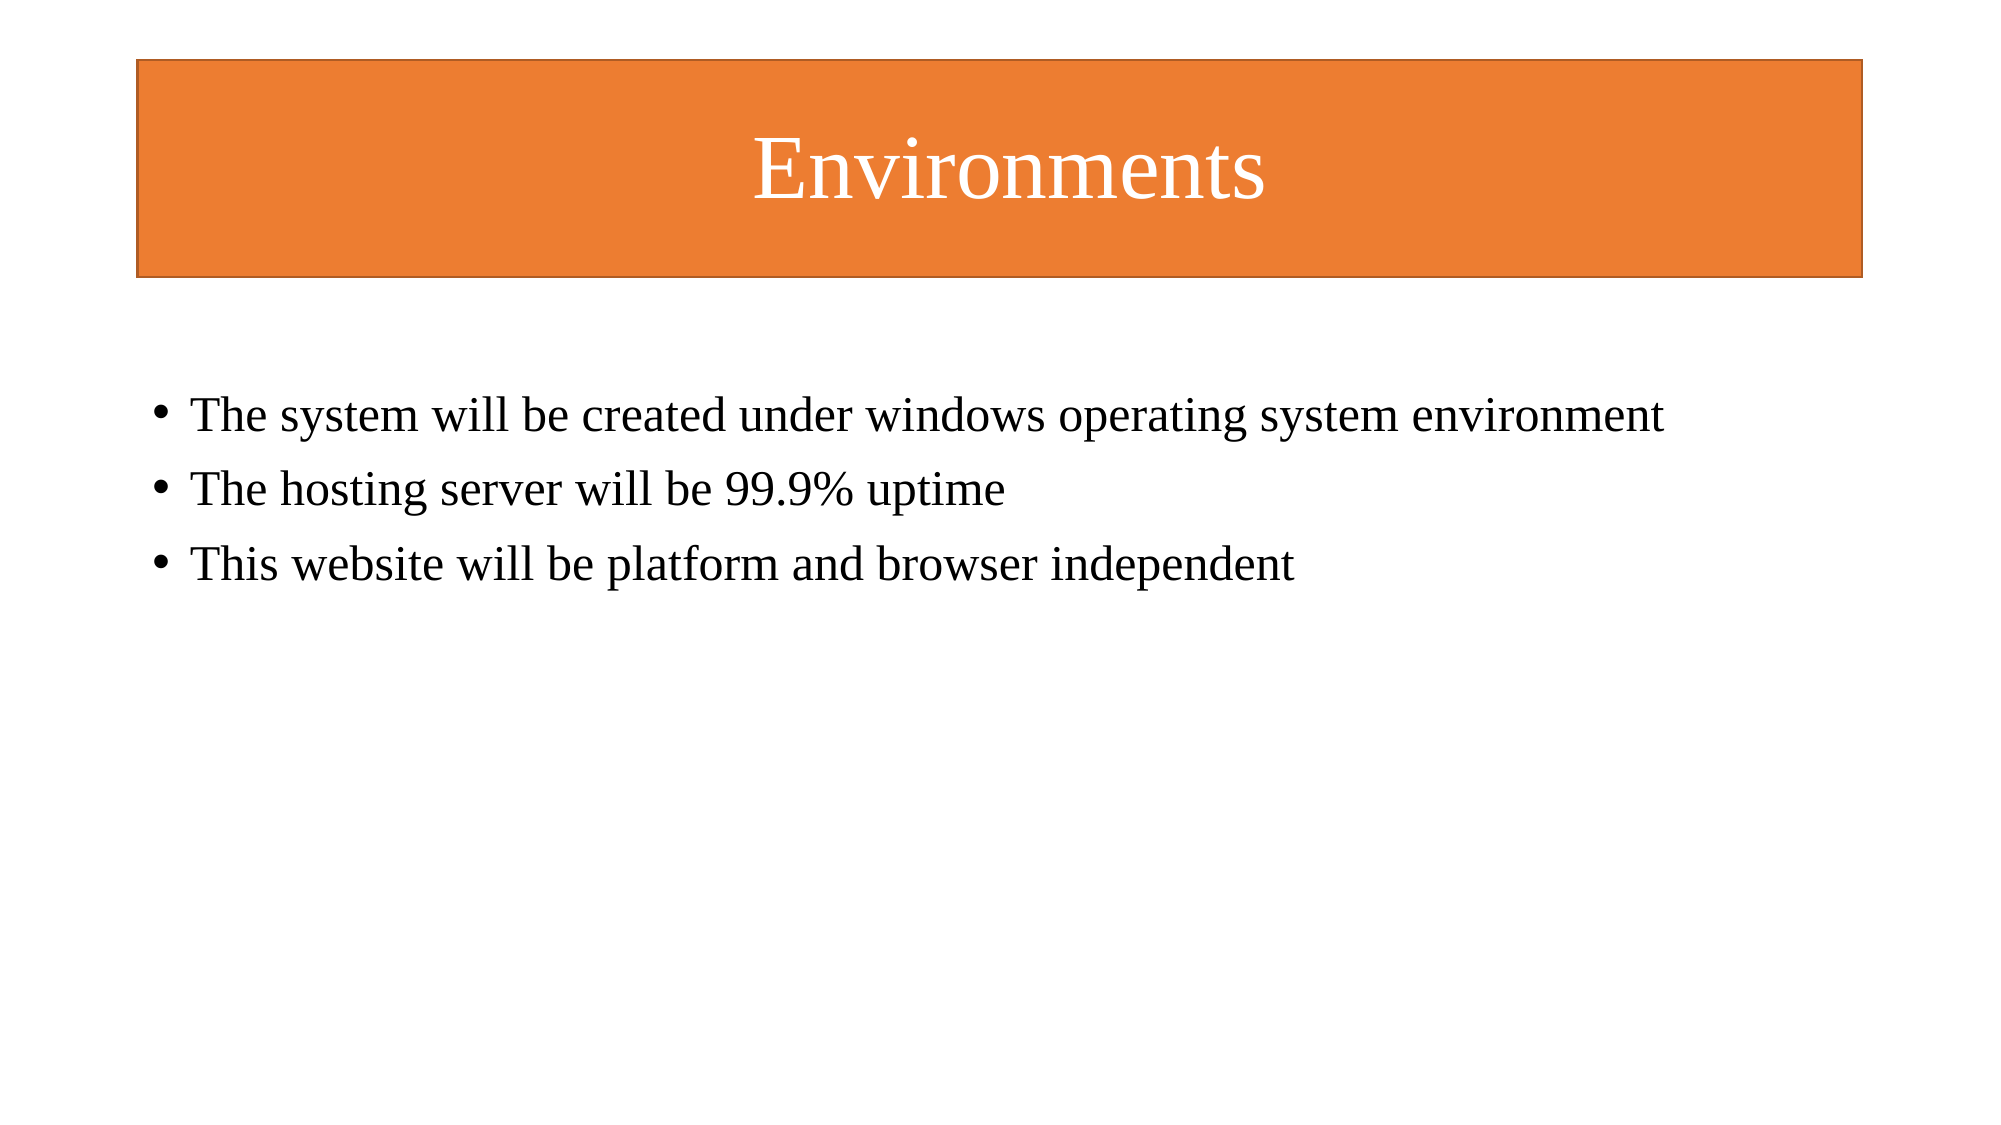

# Environments

The system will be created under windows operating system environment
The hosting server will be 99.9% uptime
This website will be platform and browser independent